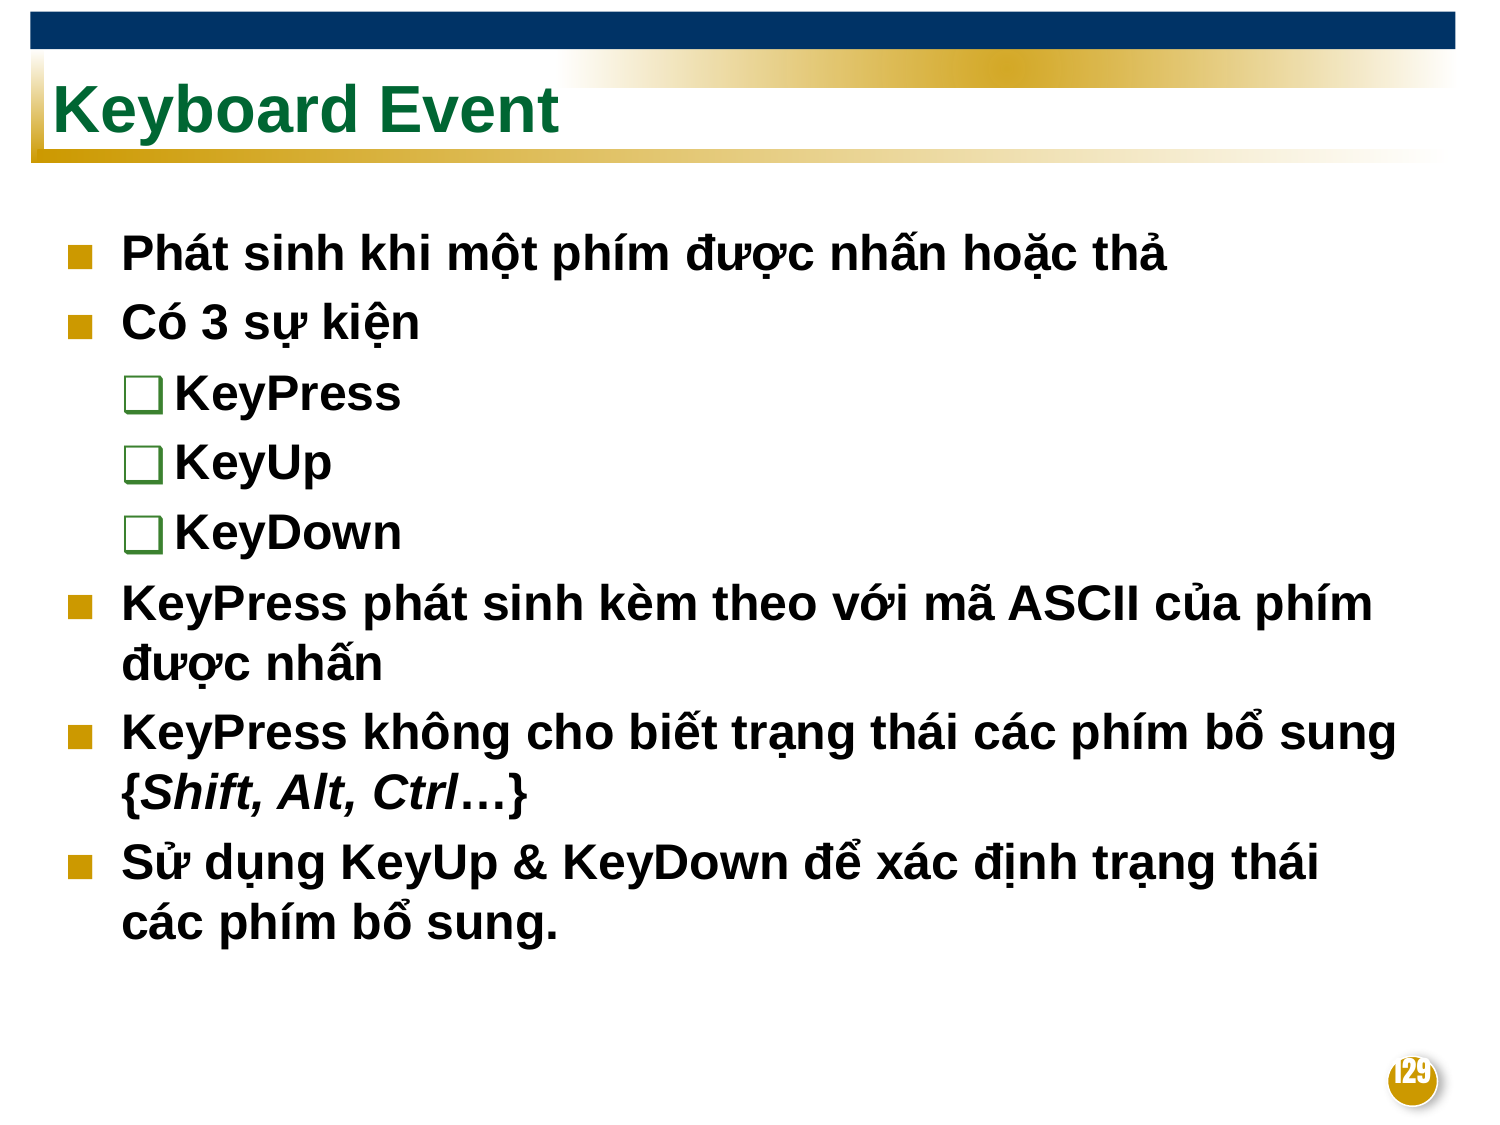

# Keyboard Event
Phát sinh khi một phím được nhấn hoặc thả
Có 3 sự kiện
KeyPress
KeyUp
KeyDown
KeyPress phát sinh kèm theo với mã ASCII của phím được nhấn
KeyPress không cho biết trạng thái các phím bổ sung {Shift, Alt, Ctrl…}
Sử dụng KeyUp & KeyDown để xác định trạng thái các phím bổ sung.

129